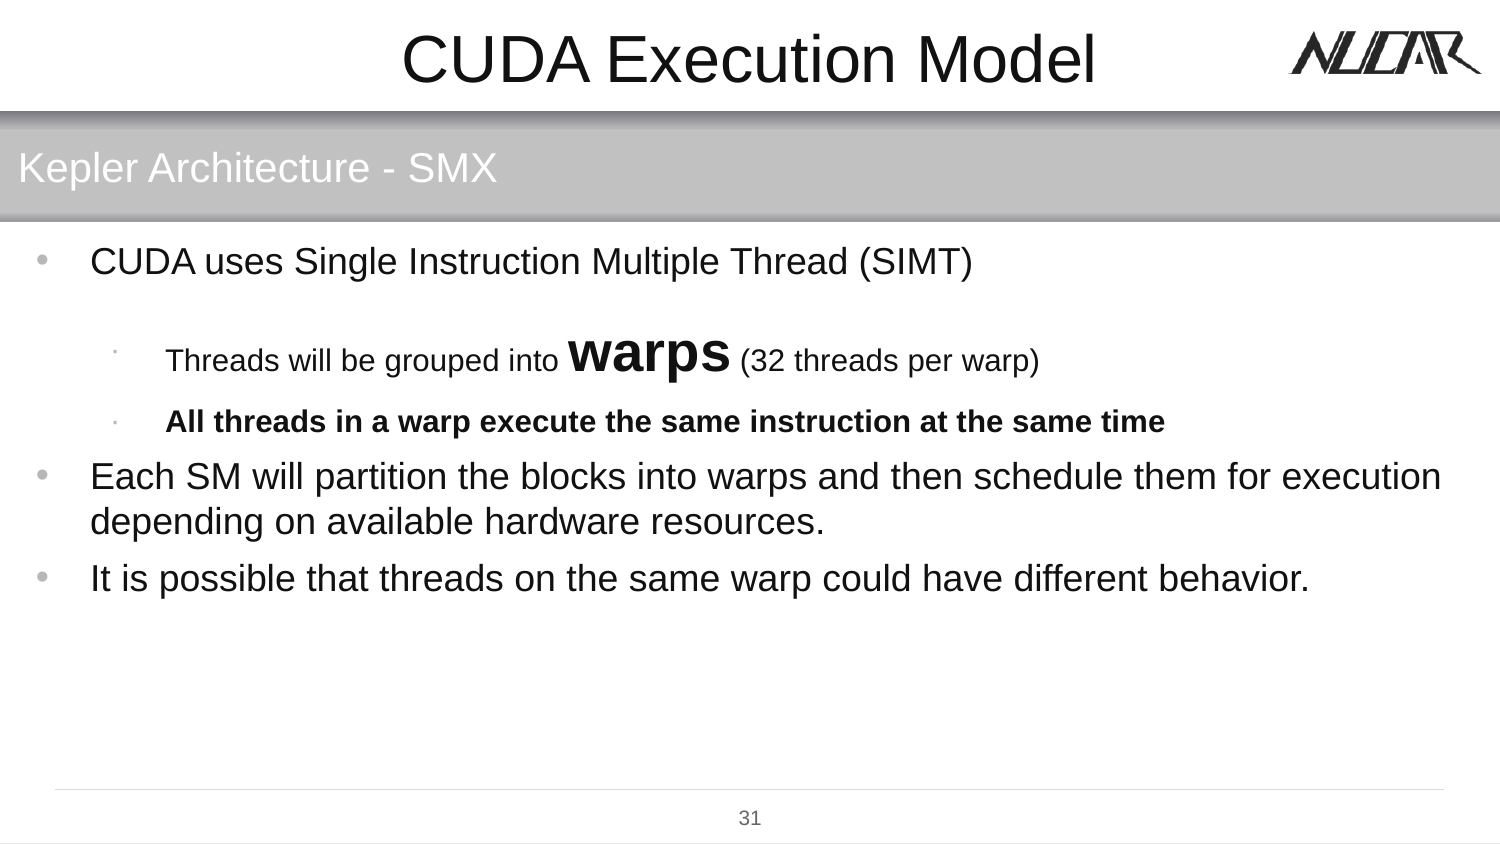

# CUDA Execution Model
Kepler Architecture - SMX
CUDA uses Single Instruction Multiple Thread (SIMT)
Threads will be grouped into warps (32 threads per warp)
All threads in a warp execute the same instruction at the same time
Each SM will partition the blocks into warps and then schedule them for execution depending on available hardware resources.
It is possible that threads on the same warp could have different behavior.

31